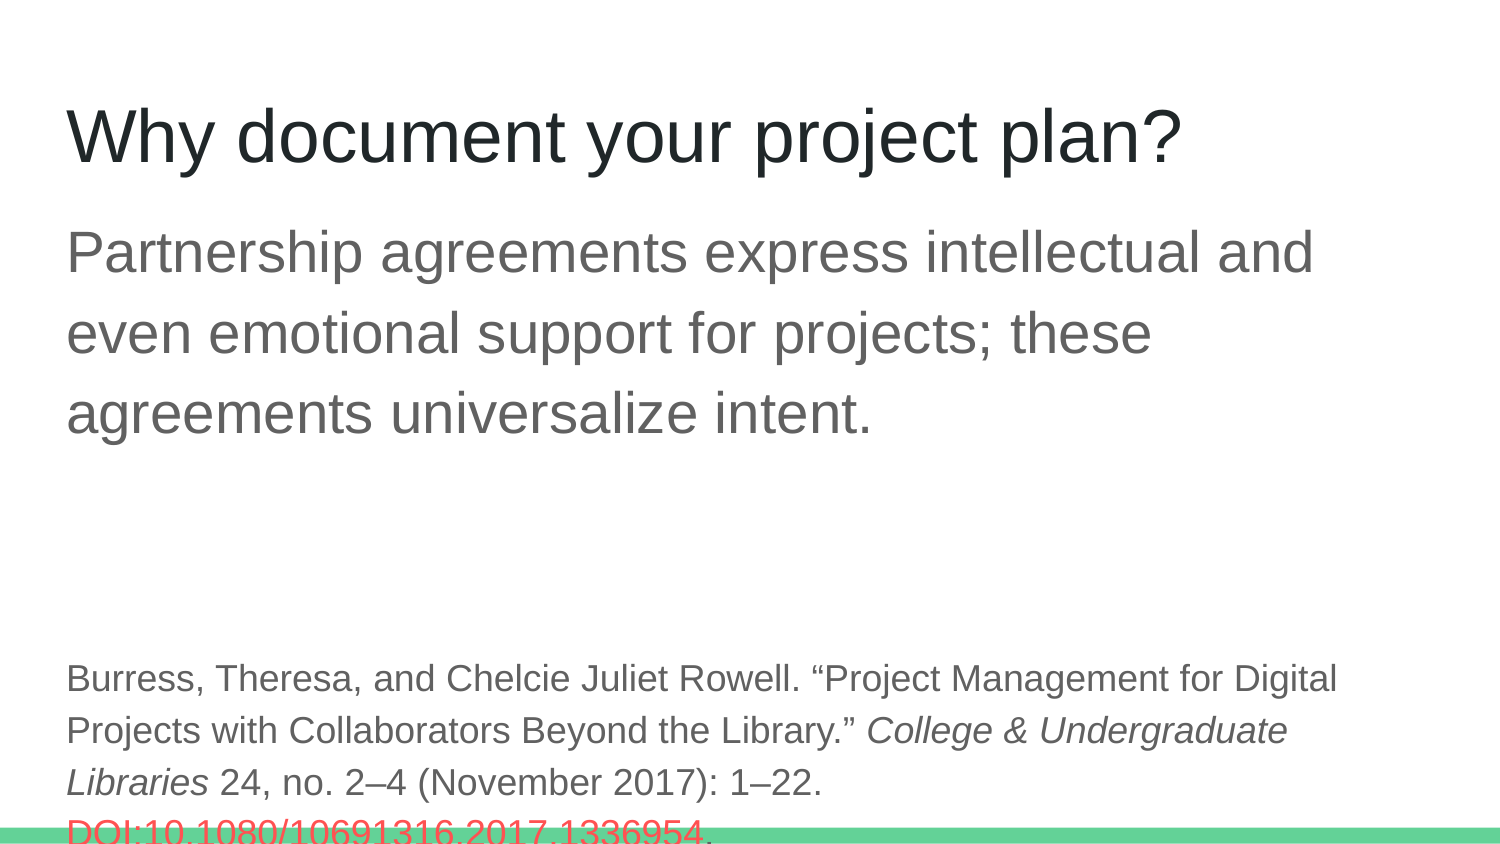

# Why document your project plan?
Partnership agreements express intellectual and even emotional support for projects; these agreements universalize intent.
Burress, Theresa, and Chelcie Juliet Rowell. “Project Management for Digital Projects with Collaborators Beyond the Library.” College & Undergraduate Libraries 24, no. 2–4 (November 2017): 1–22. DOI:10.1080/10691316.2017.1336954.